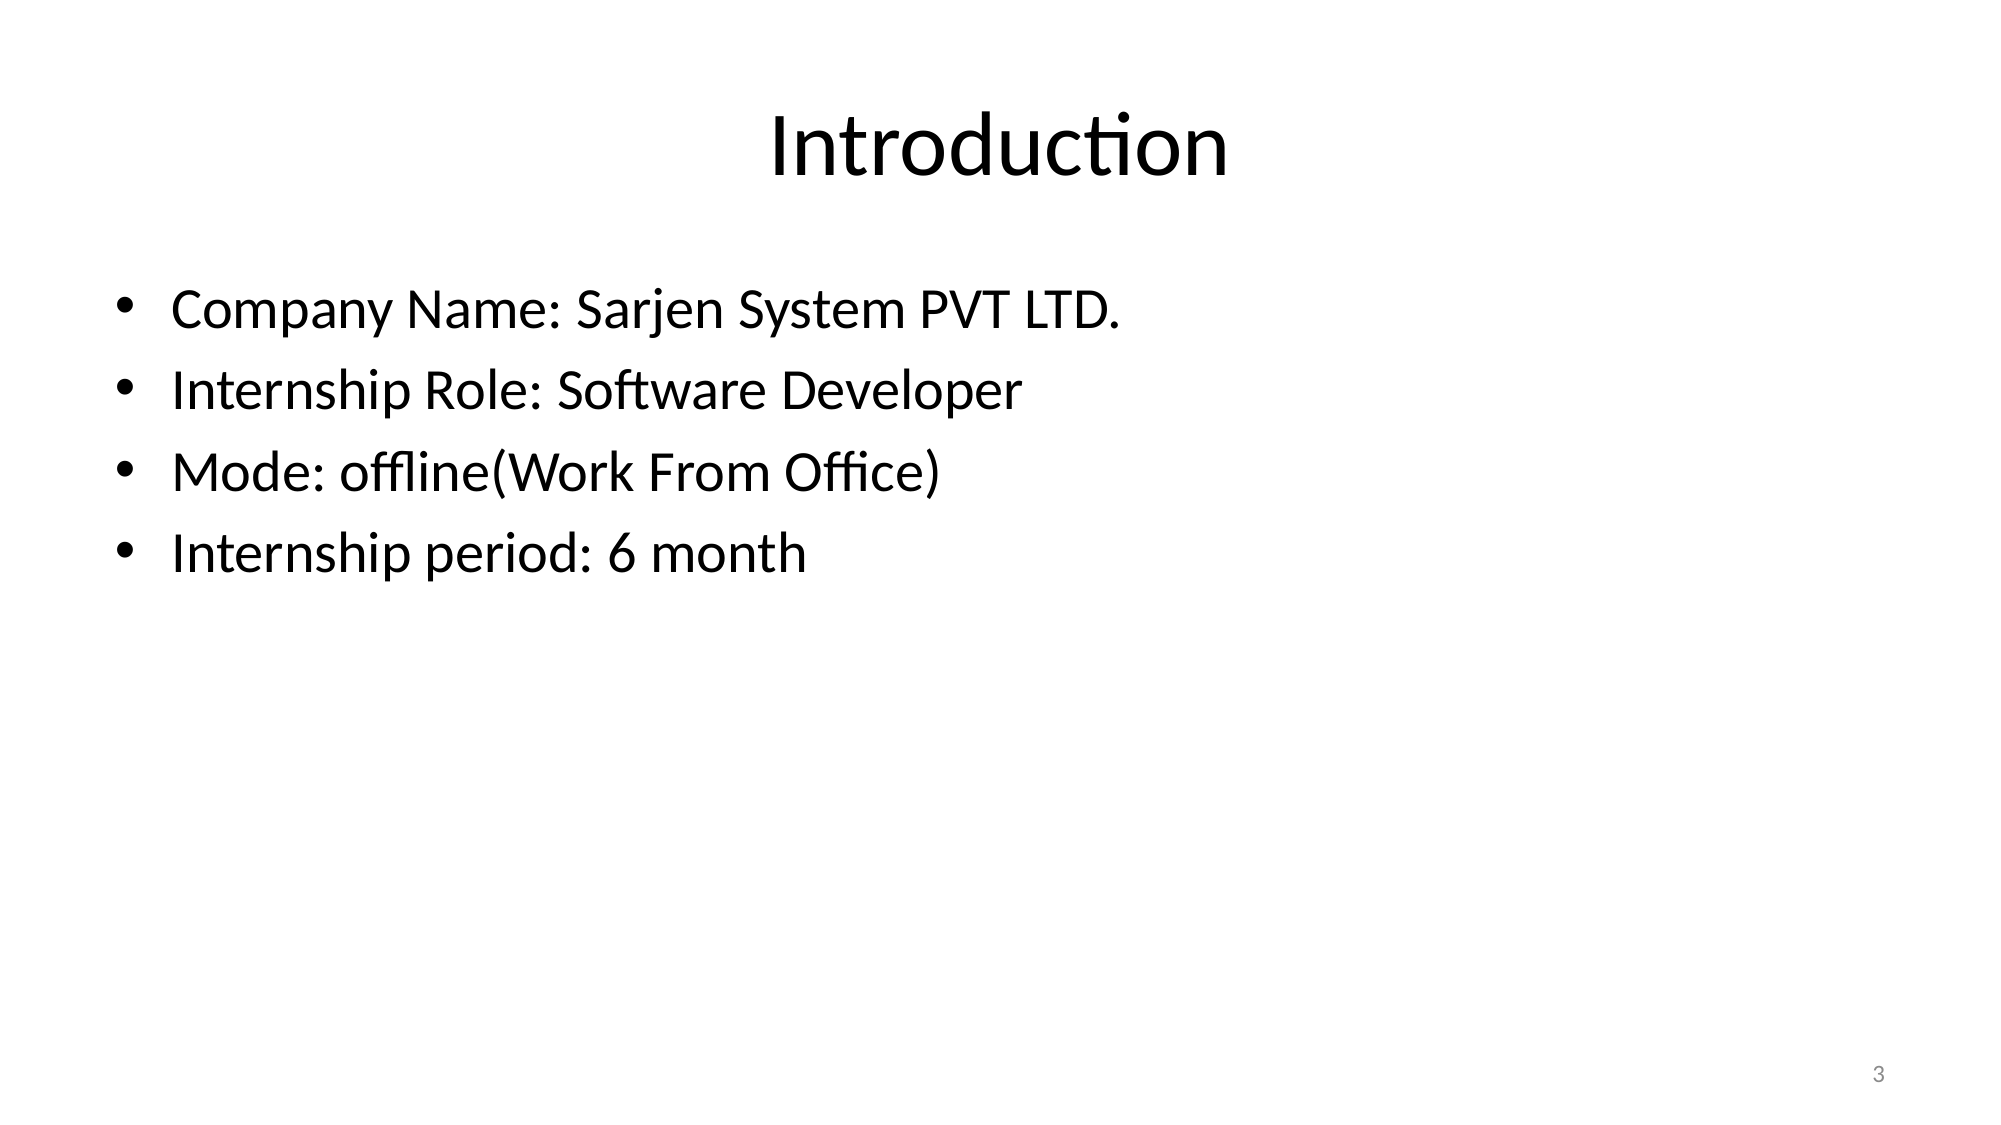

# Introduction
Company Name: Sarjen System PVT LTD.
Internship Role: Software Developer
Mode: offline(Work From Office)
Internship period: 6 month
3